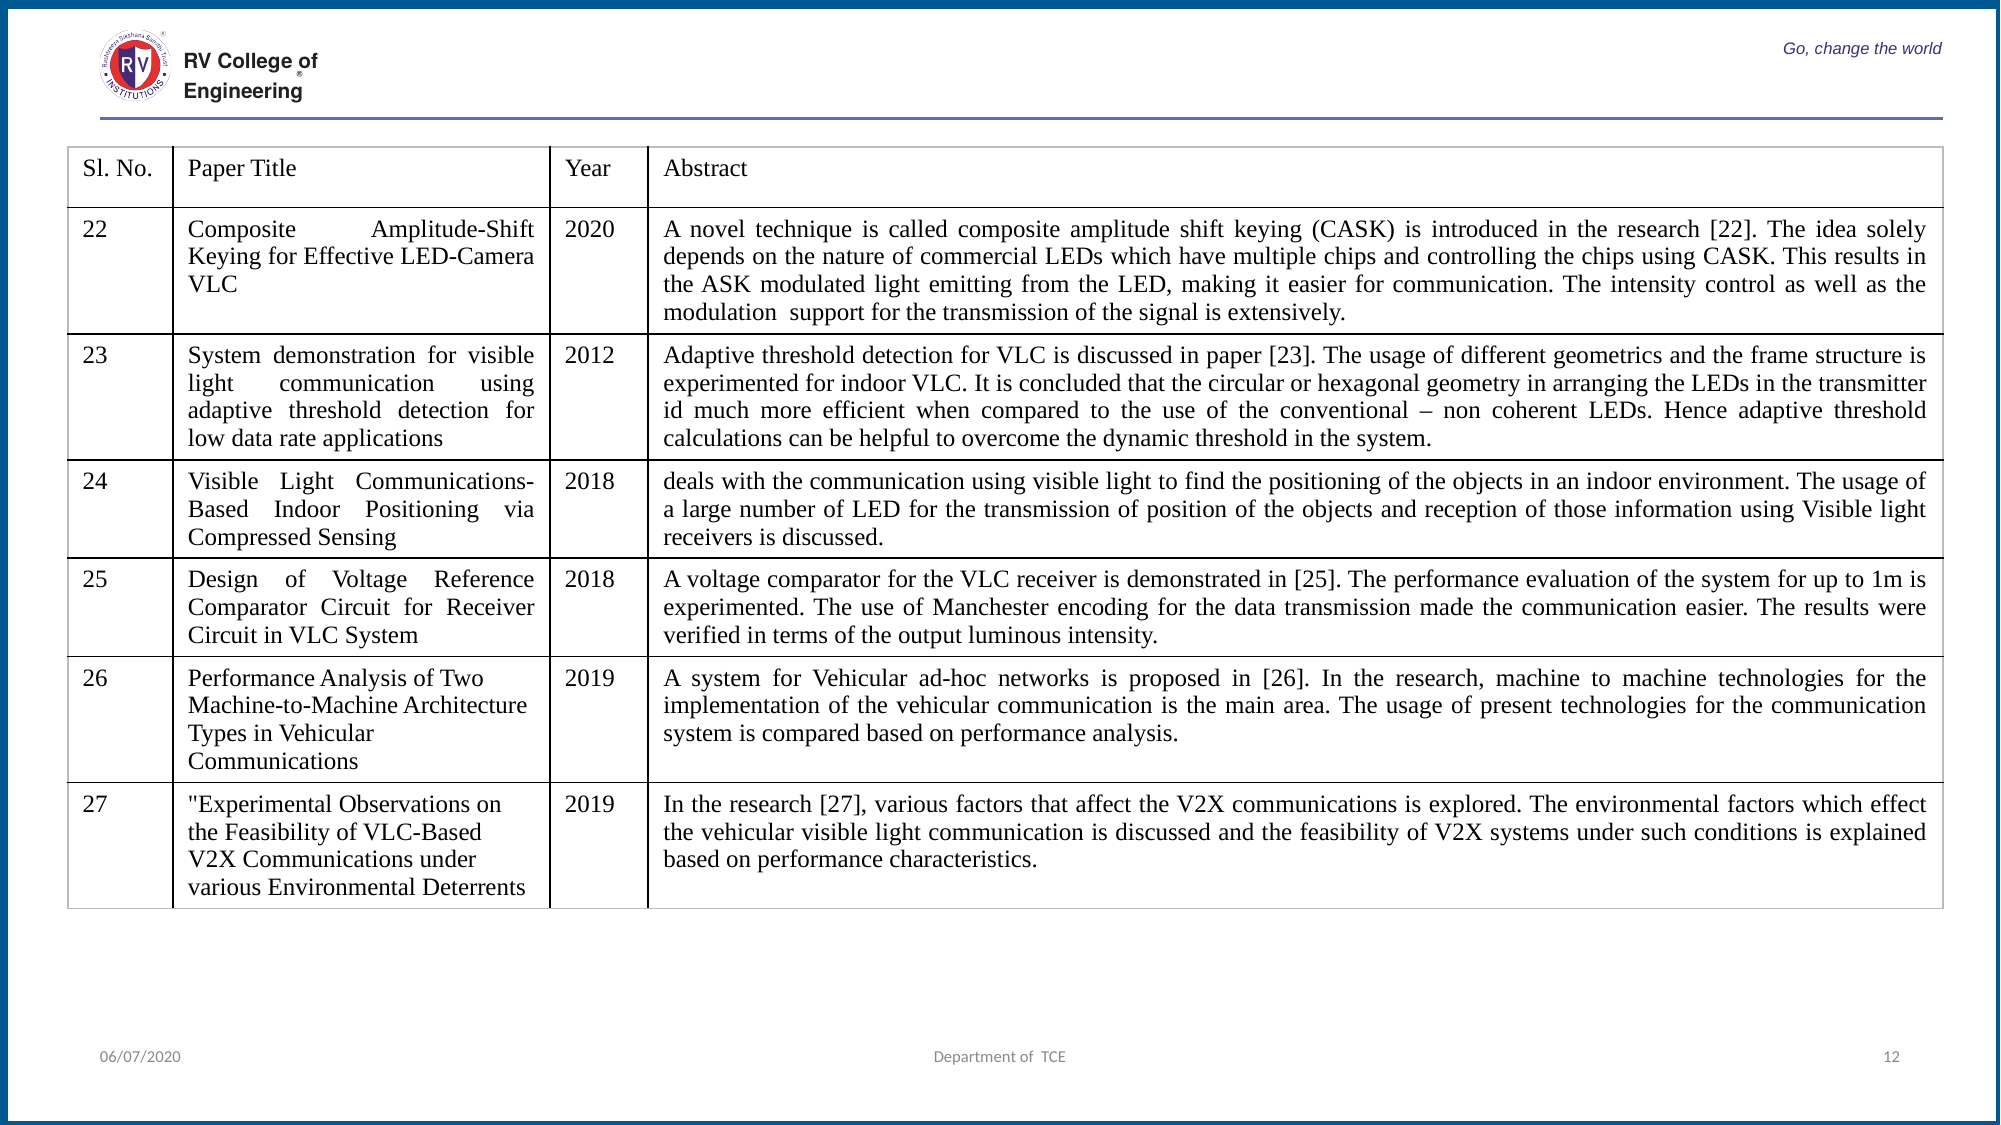

# Go, change the world
RV College of
Engineering

| Sl. No. | Paper Title | Year | Abstract |
| --- | --- | --- | --- |
| 22 | Composite Amplitude-Shift Keying for Effective LED-Camera VLC | 2020 | A novel technique is called composite amplitude shift keying (CASK) is introduced in the research [22]. The idea solely depends on the nature of commercial LEDs which have multiple chips and controlling the chips using CASK. This results in the ASK modulated light emitting from the LED, making it easier for communication. The intensity control as well as the modulation support for the transmission of the signal is extensively. |
| 23 | System demonstration for visible light communication using adaptive threshold detection for low data rate applications | 2012 | Adaptive threshold detection for VLC is discussed in paper [23]. The usage of different geometrics and the frame structure is experimented for indoor VLC. It is concluded that the circular or hexagonal geometry in arranging the LEDs in the transmitter id much more efficient when compared to the use of the conventional – non coherent LEDs. Hence adaptive threshold calculations can be helpful to overcome the dynamic threshold in the system. |
| 24 | Visible Light Communications-Based Indoor Positioning via Compressed Sensing | 2018 | deals with the communication using visible light to find the positioning of the objects in an indoor environment. The usage of a large number of LED for the transmission of position of the objects and reception of those information using Visible light receivers is discussed. |
| 25 | Design of Voltage Reference Comparator Circuit for Receiver Circuit in VLC System | 2018 | A voltage comparator for the VLC receiver is demonstrated in [25]. The performance evaluation of the system for up to 1m is experimented. The use of Manchester encoding for the data transmission made the communication easier. The results were verified in terms of the output luminous intensity. |
| 26 | Performance Analysis of Two Machine-to-Machine Architecture Types in Vehicular Communications | 2019 | A system for Vehicular ad-hoc networks is proposed in [26]. In the research, machine to machine technologies for the implementation of the vehicular communication is the main area. The usage of present technologies for the communication system is compared based on performance analysis. |
| 27 | "Experimental Observations on the Feasibility of VLC-Based V2X Communications under various Environmental Deterrents | 2019 | In the research [27], various factors that affect the V2X communications is explored. The environmental factors which effect the vehicular visible light communication is discussed and the feasibility of V2X systems under such conditions is explained based on performance characteristics. |

06/07/2020
Department of  TCE
12